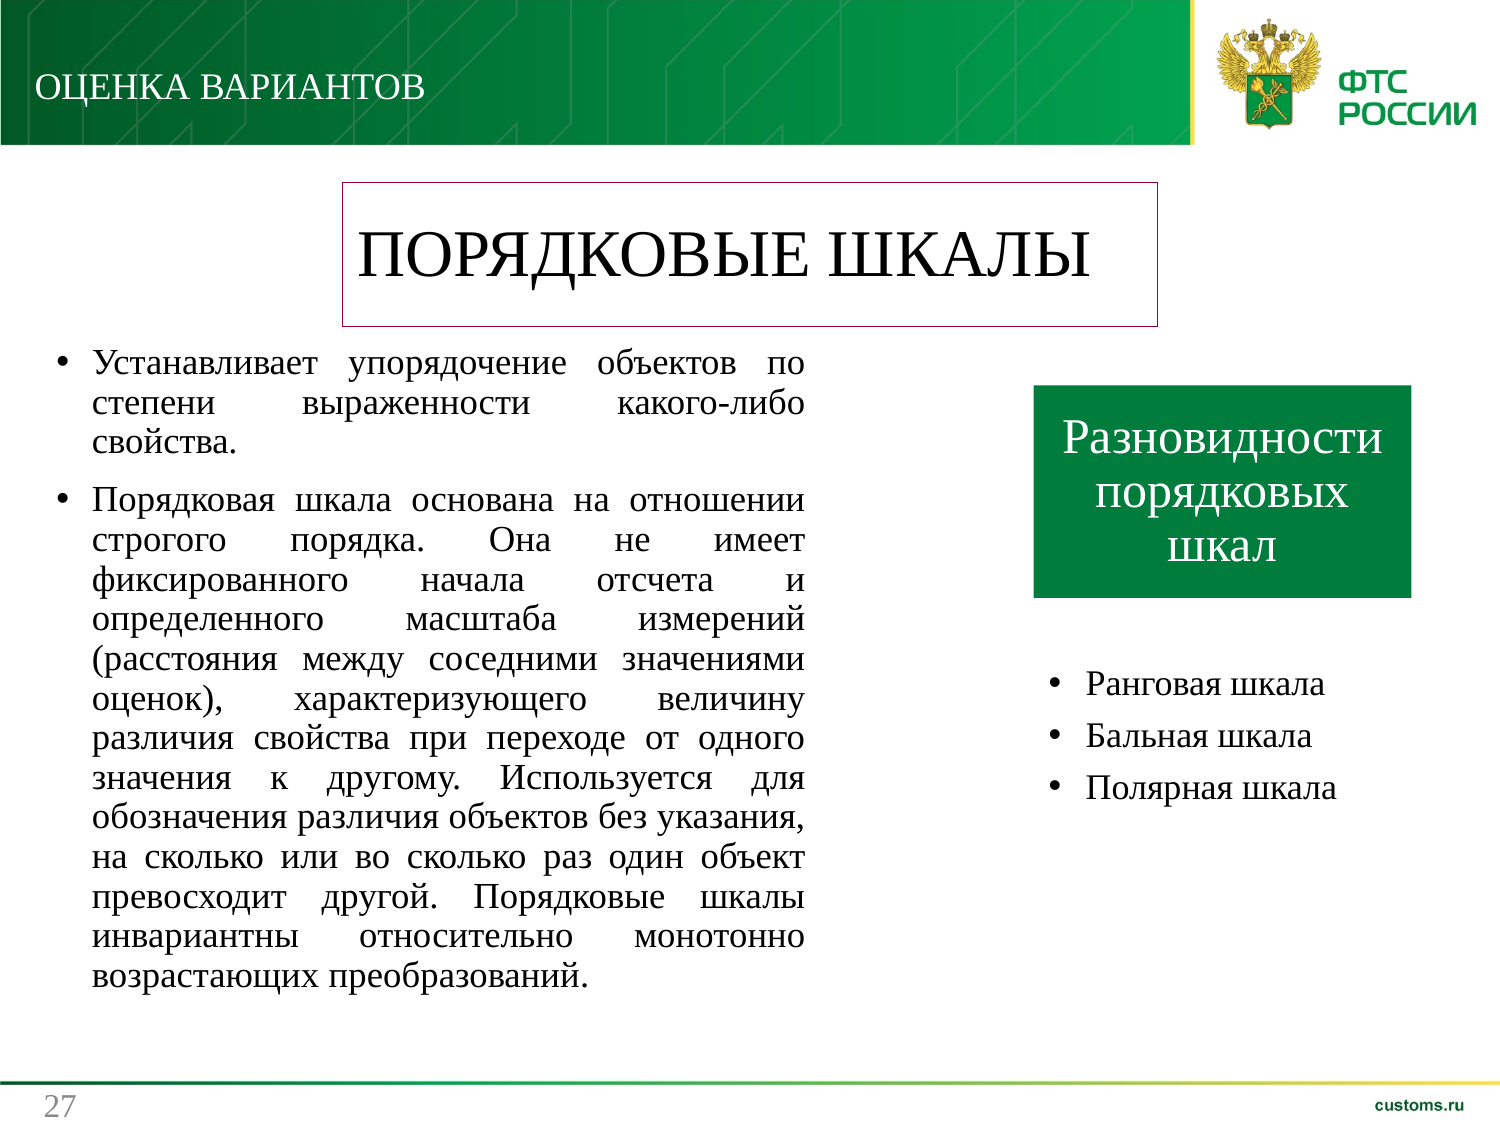

ОЦЕНКА ВАРИАНТОВ
# ПОРЯДКОВЫЕ ШКАЛЫ
Устанавливает упорядочение объектов по степени выраженности какого-либо свойства.
Порядковая шкала основана на отношении строгого порядка. Она не имеет фиксированного начала отсчета и определенного масштаба измерений (расстояния между соседними значениями оценок), характеризующего величину различия свойства при переходе от одного значения к другому. Используется для обозначения различия объектов без указания, на сколько или во сколько раз один объект превосходит другой. Порядковые шкалы инвариантны относительно монотонно возрастающих преобразований.
Разновидности порядковых шкал
Ранговая шкала
Бальная шкала
Полярная шкала
27